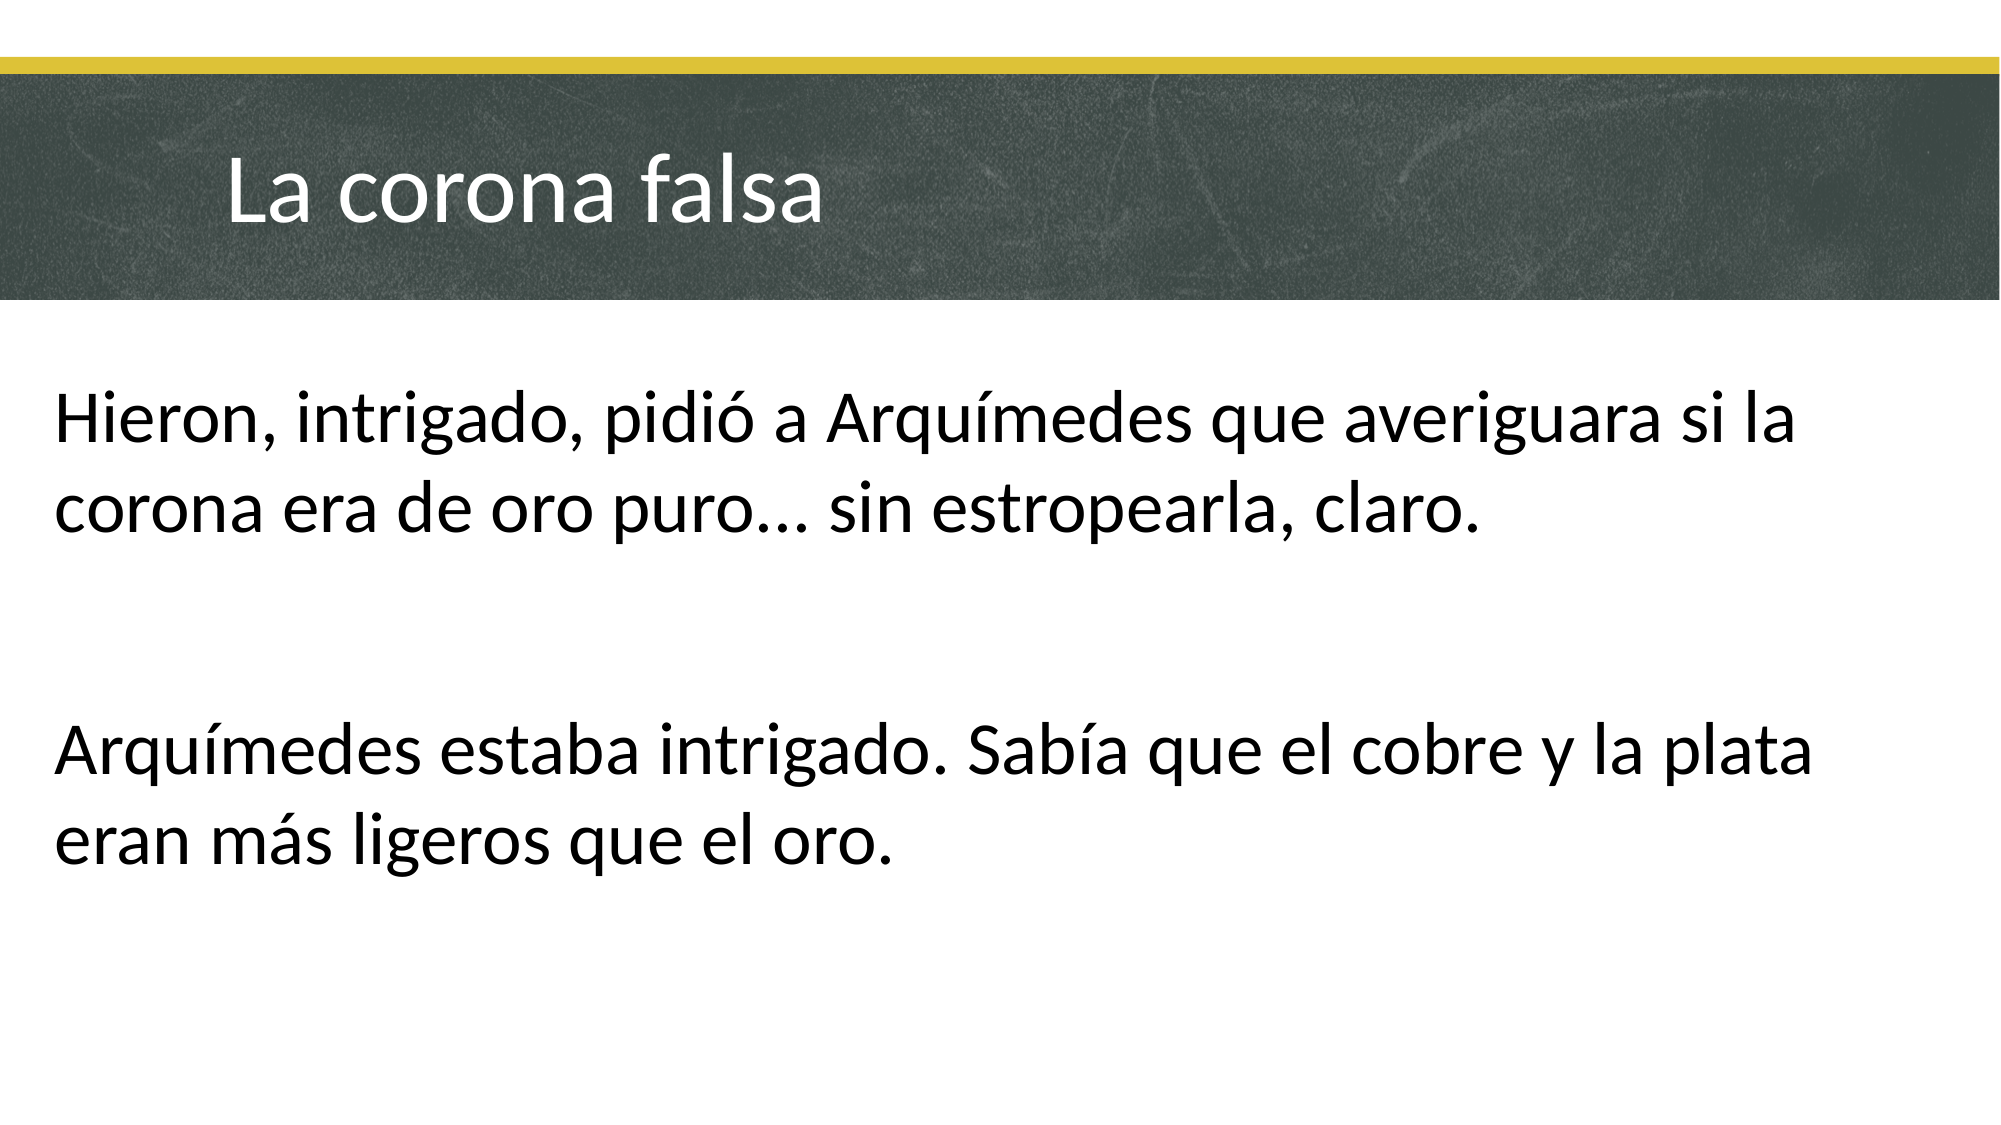

# La corona falsa
Hieron, intrigado, pidió a Arquímedes que averiguara si la corona era de oro puro... sin estropearla, claro.

Arquímedes estaba intrigado. Sabía que el cobre y la plata eran más ligeros que el oro.